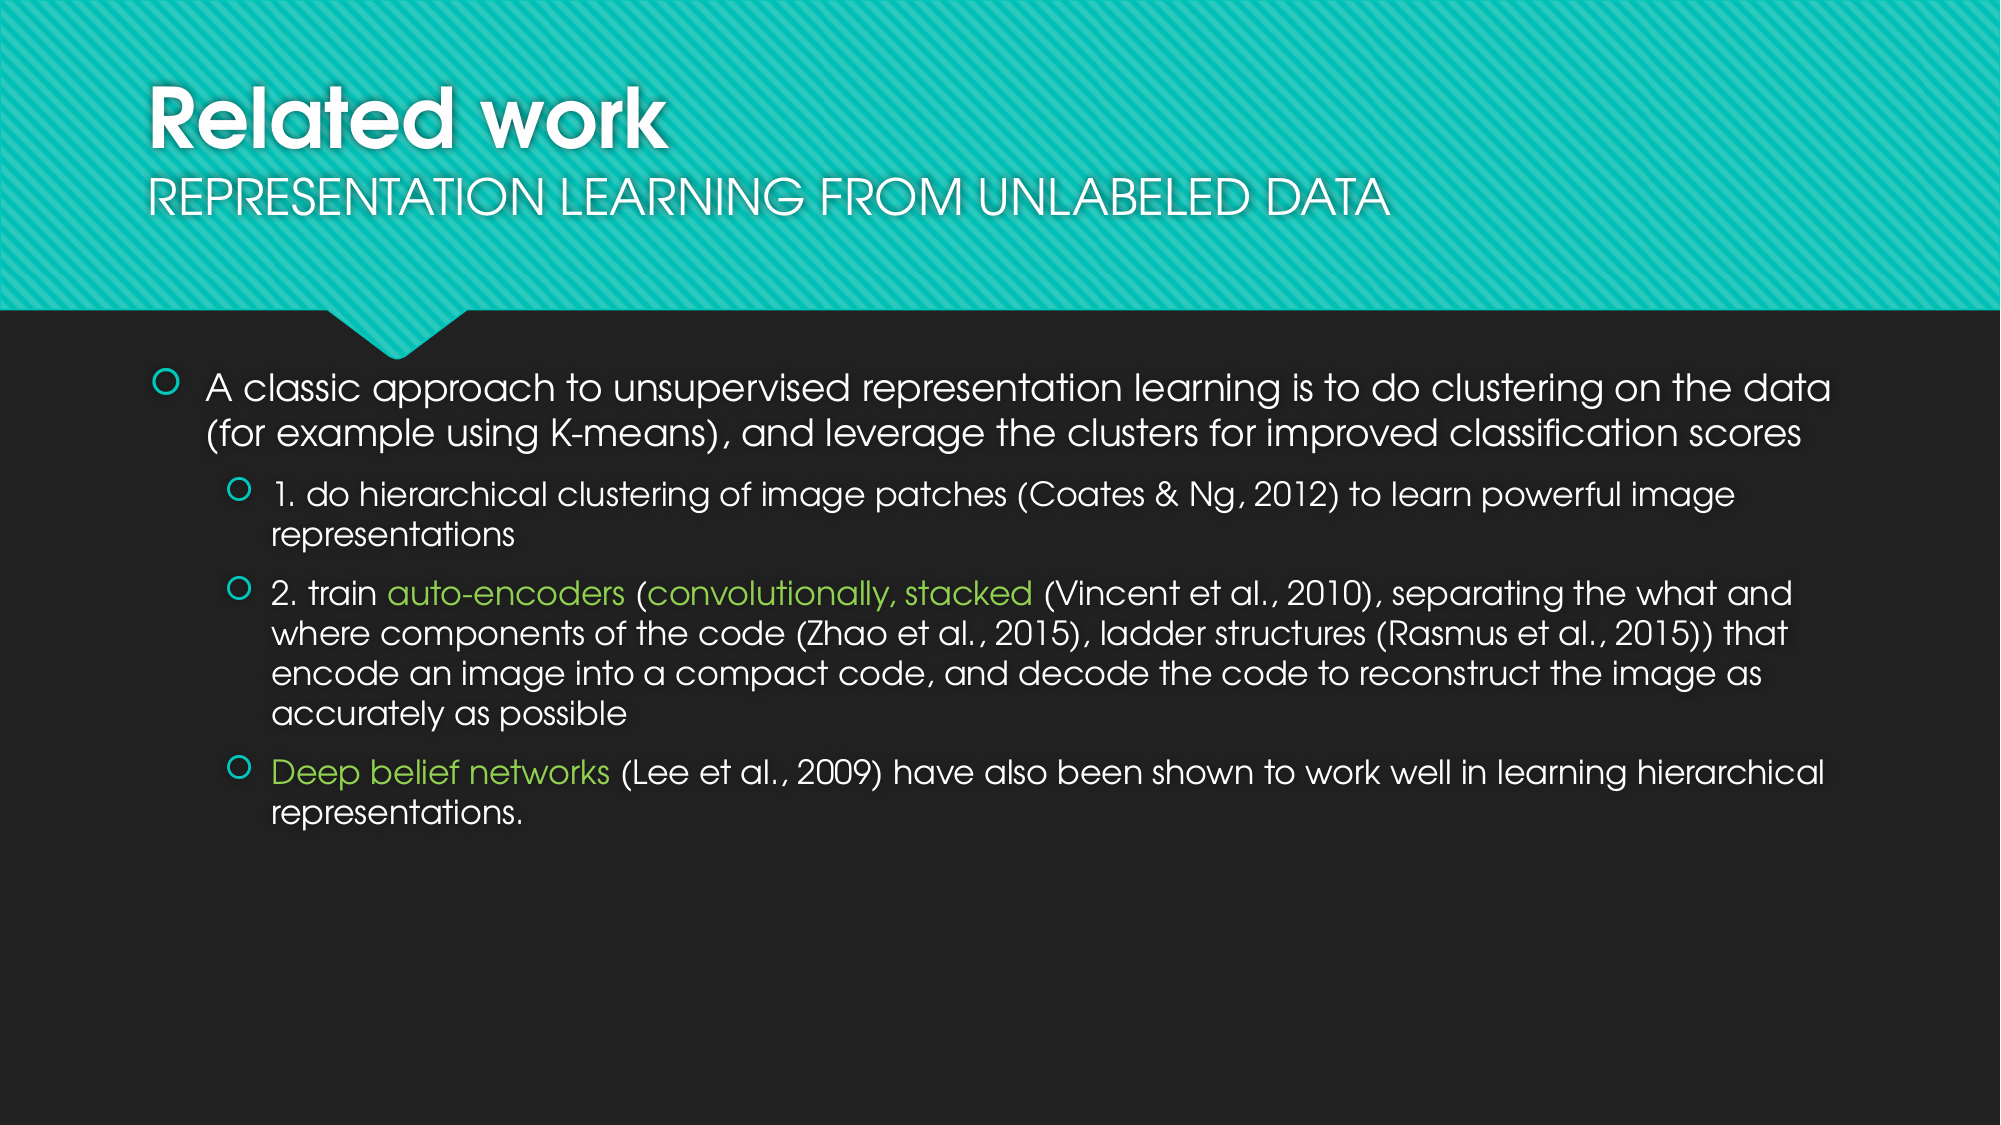

# Related work REPRESENTATION LEARNING FROM UNLABELED DATA
A classic approach to unsupervised representation learning is to do clustering on the data (for example using K-means), and leverage the clusters for improved classification scores
1. do hierarchical clustering of image patches (Coates & Ng, 2012) to learn powerful image representations
2. train auto-encoders (convolutionally, stacked (Vincent et al., 2010), separating the what and where components of the code (Zhao et al., 2015), ladder structures (Rasmus et al., 2015)) that encode an image into a compact code, and decode the code to reconstruct the image as accurately as possible
Deep belief networks (Lee et al., 2009) have also been shown to work well in learning hierarchical representations.